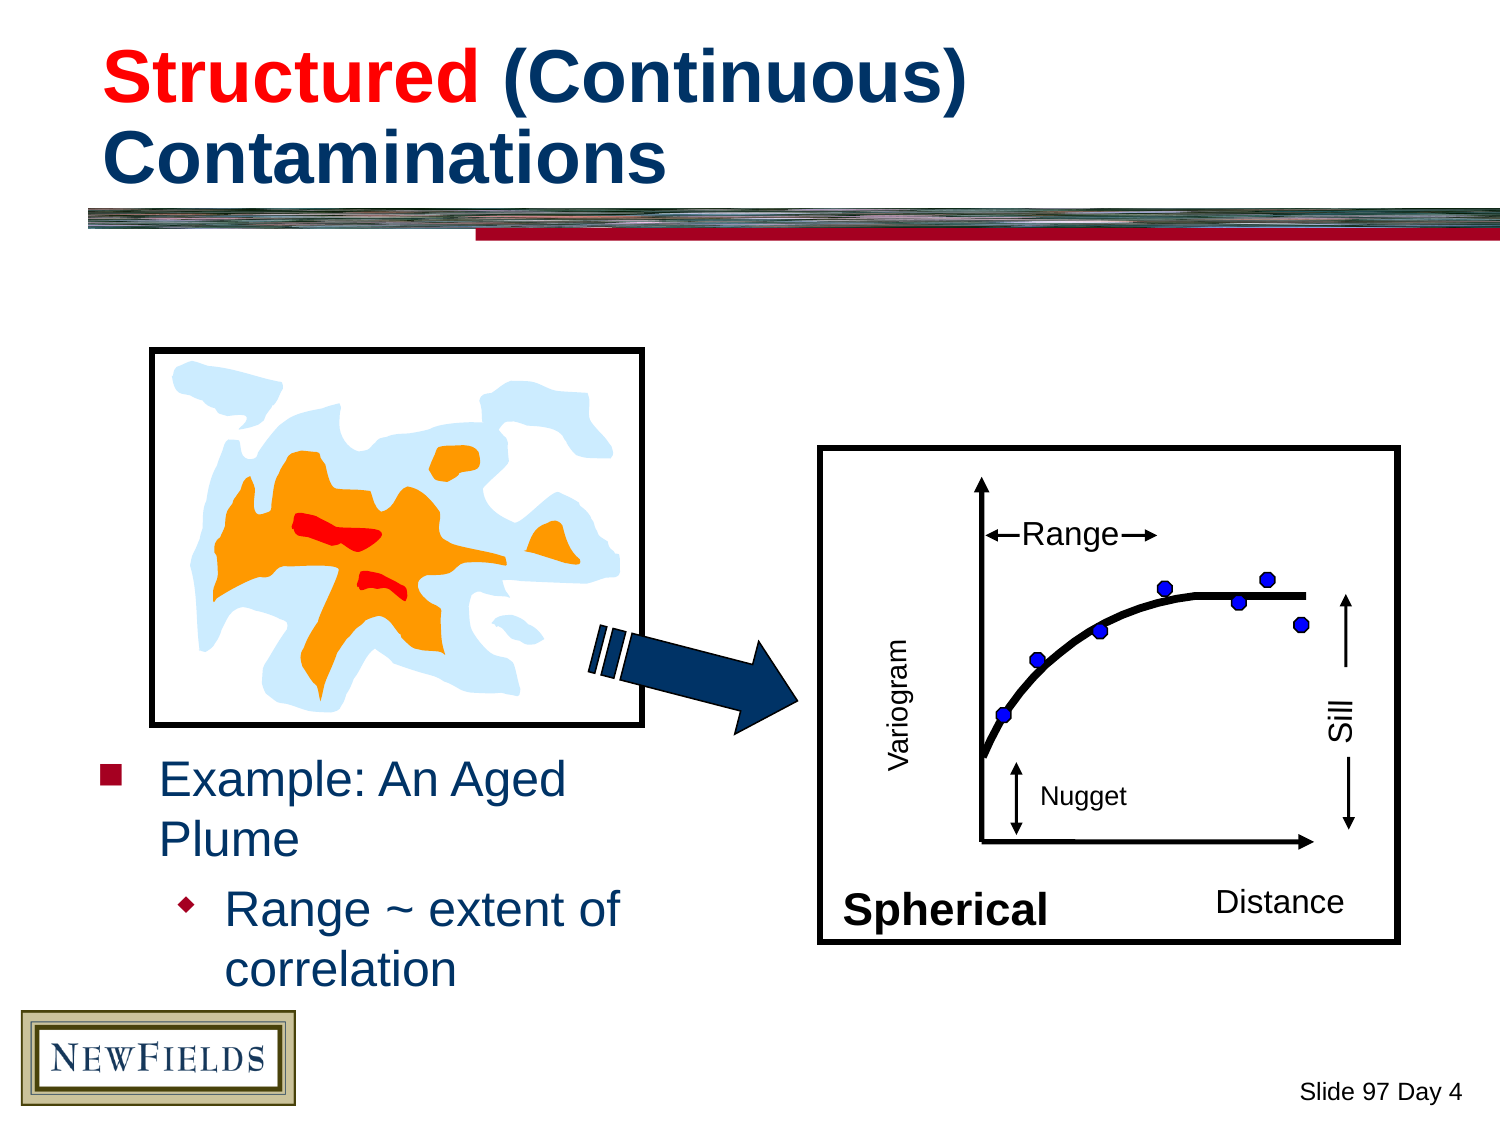

# Structured (Continuous) Contaminations

Range

       Variogram

Sill

Nugget

Spherical
Distance

Example: An Aged Plume
Range ~ extent of correlation
Slide 97 Day 4